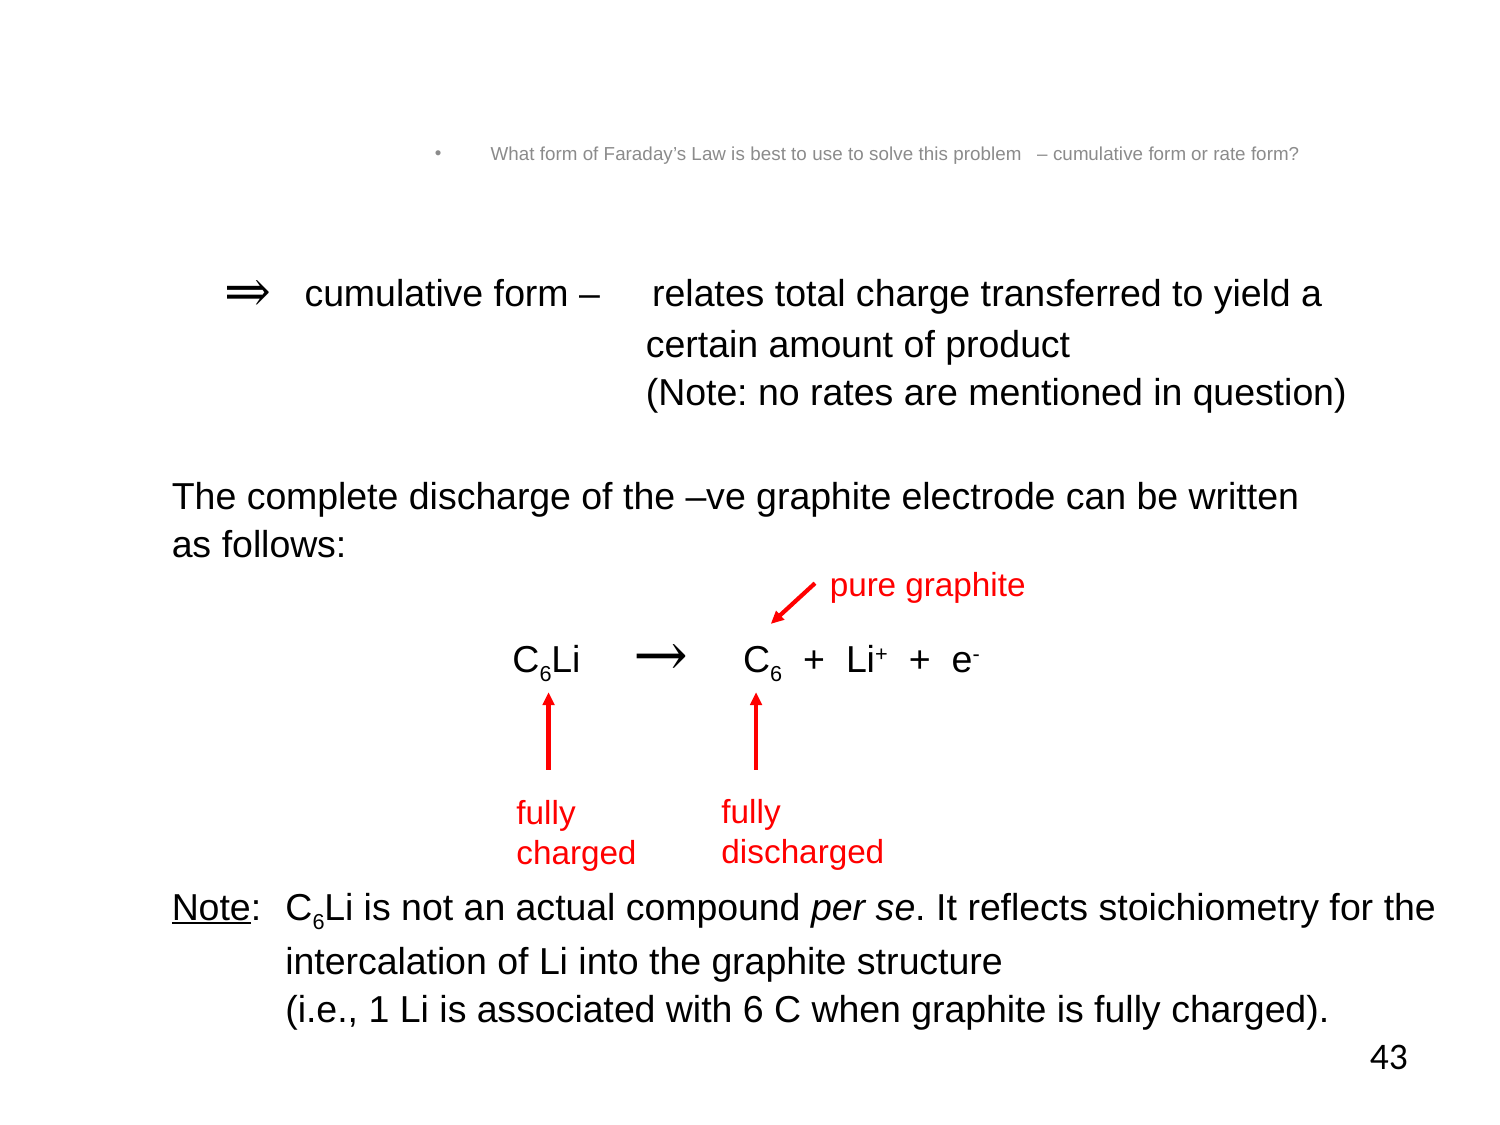

What form of Faraday’s Law is best to use to solve this problem   – cumulative form or rate form?
⇒   cumulative form –     relates total charge transferred to yield a certain amount of product                     (Note: no rates are mentioned in question)
The complete discharge of the –ve graphite electrode can be written as follows:
pure graphite
C6Li     →     C6  +  Li+  +  e-
fully charged
fully discharged
Note: 	C6Li is not an actual compound per se. It reflects stoichiometry for the intercalation of Li into the graphite structure                                   (i.e., 1 Li is associated with 6 C when graphite is fully charged).
43
ChE 331 – F20